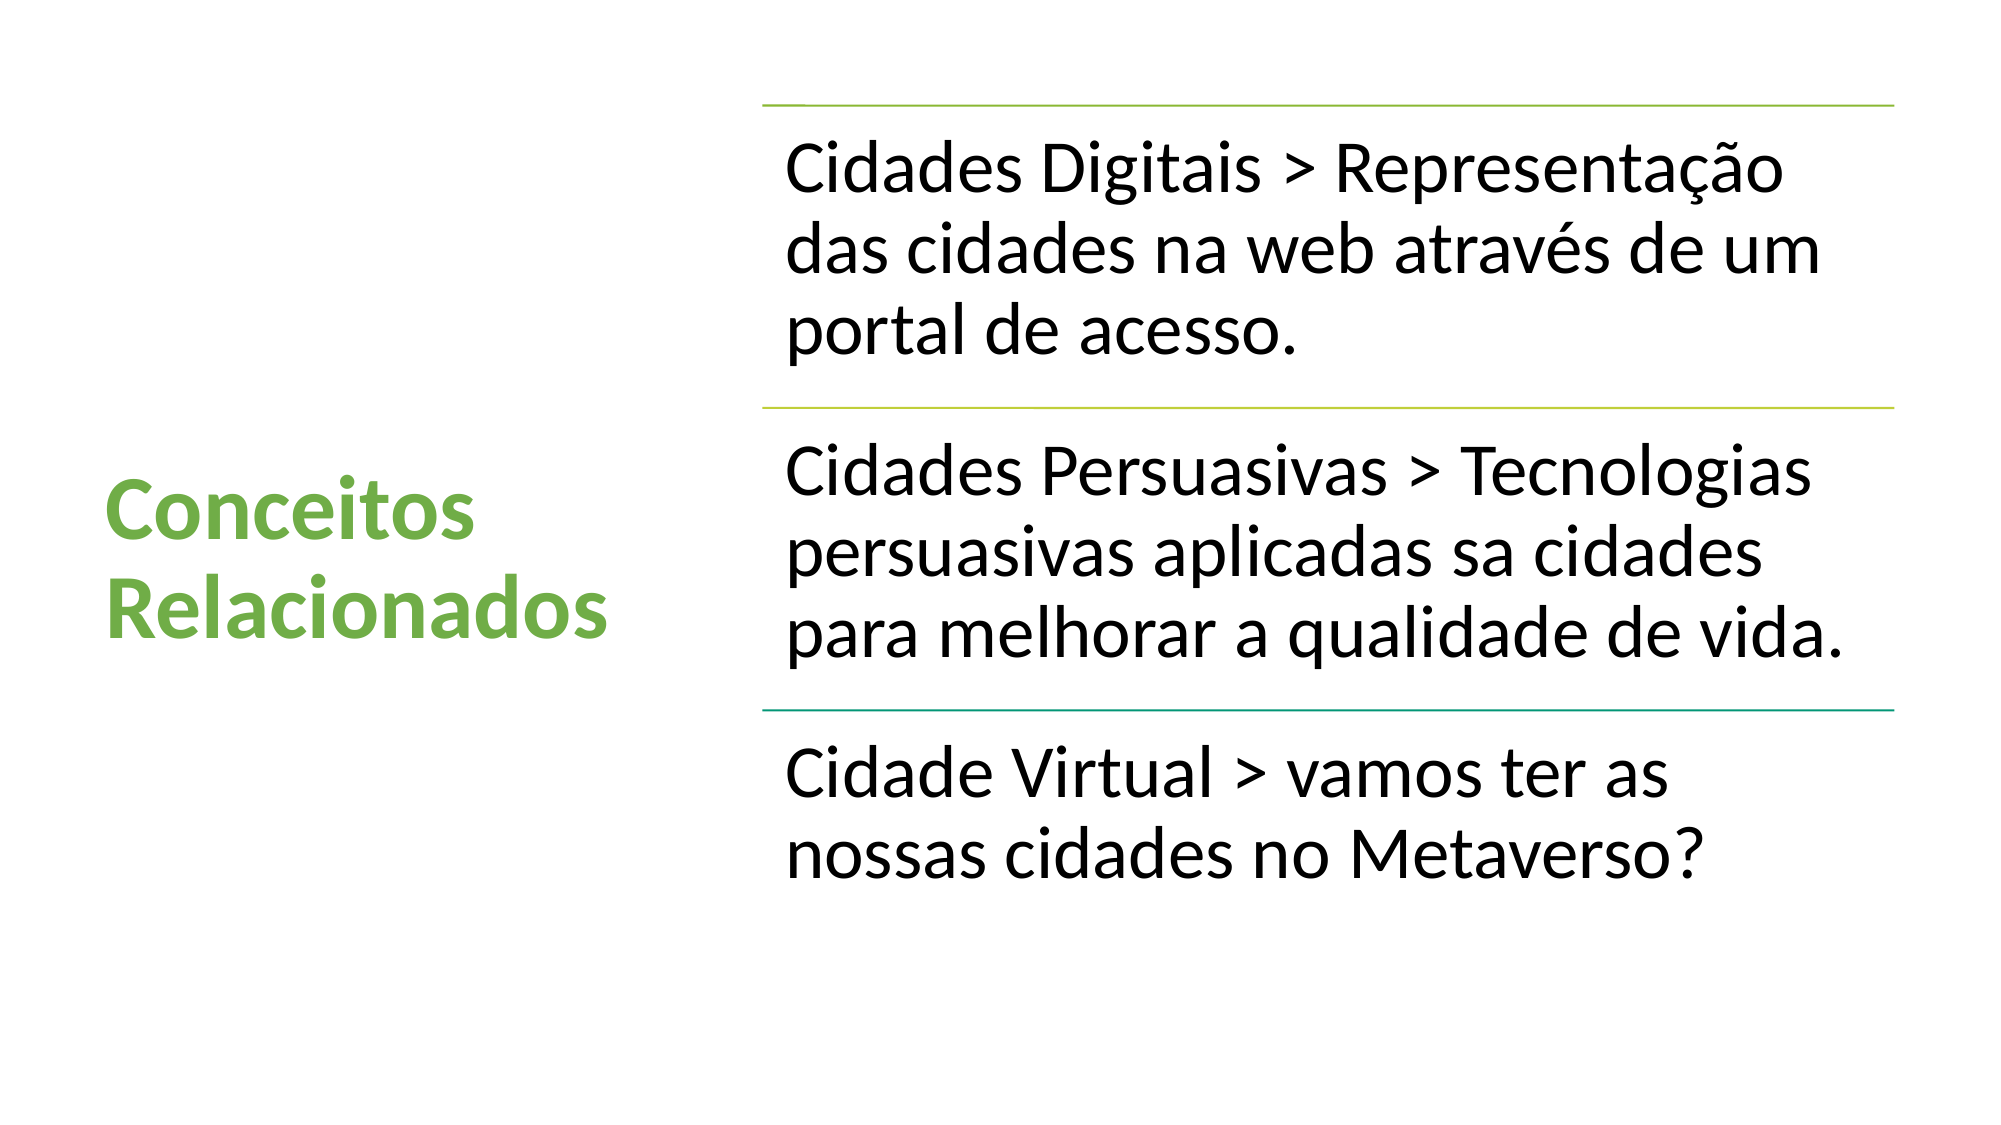

Cidades Digitais > Representação das cidades na web através de um portal de acesso.
Cidades Persuasivas > Tecnologias persuasivas aplicadas sa cidades para melhorar a qualidade de vida.
Cidade Virtual > vamos ter as nossas cidades no Metaverso?
# Conceitos Relacionados